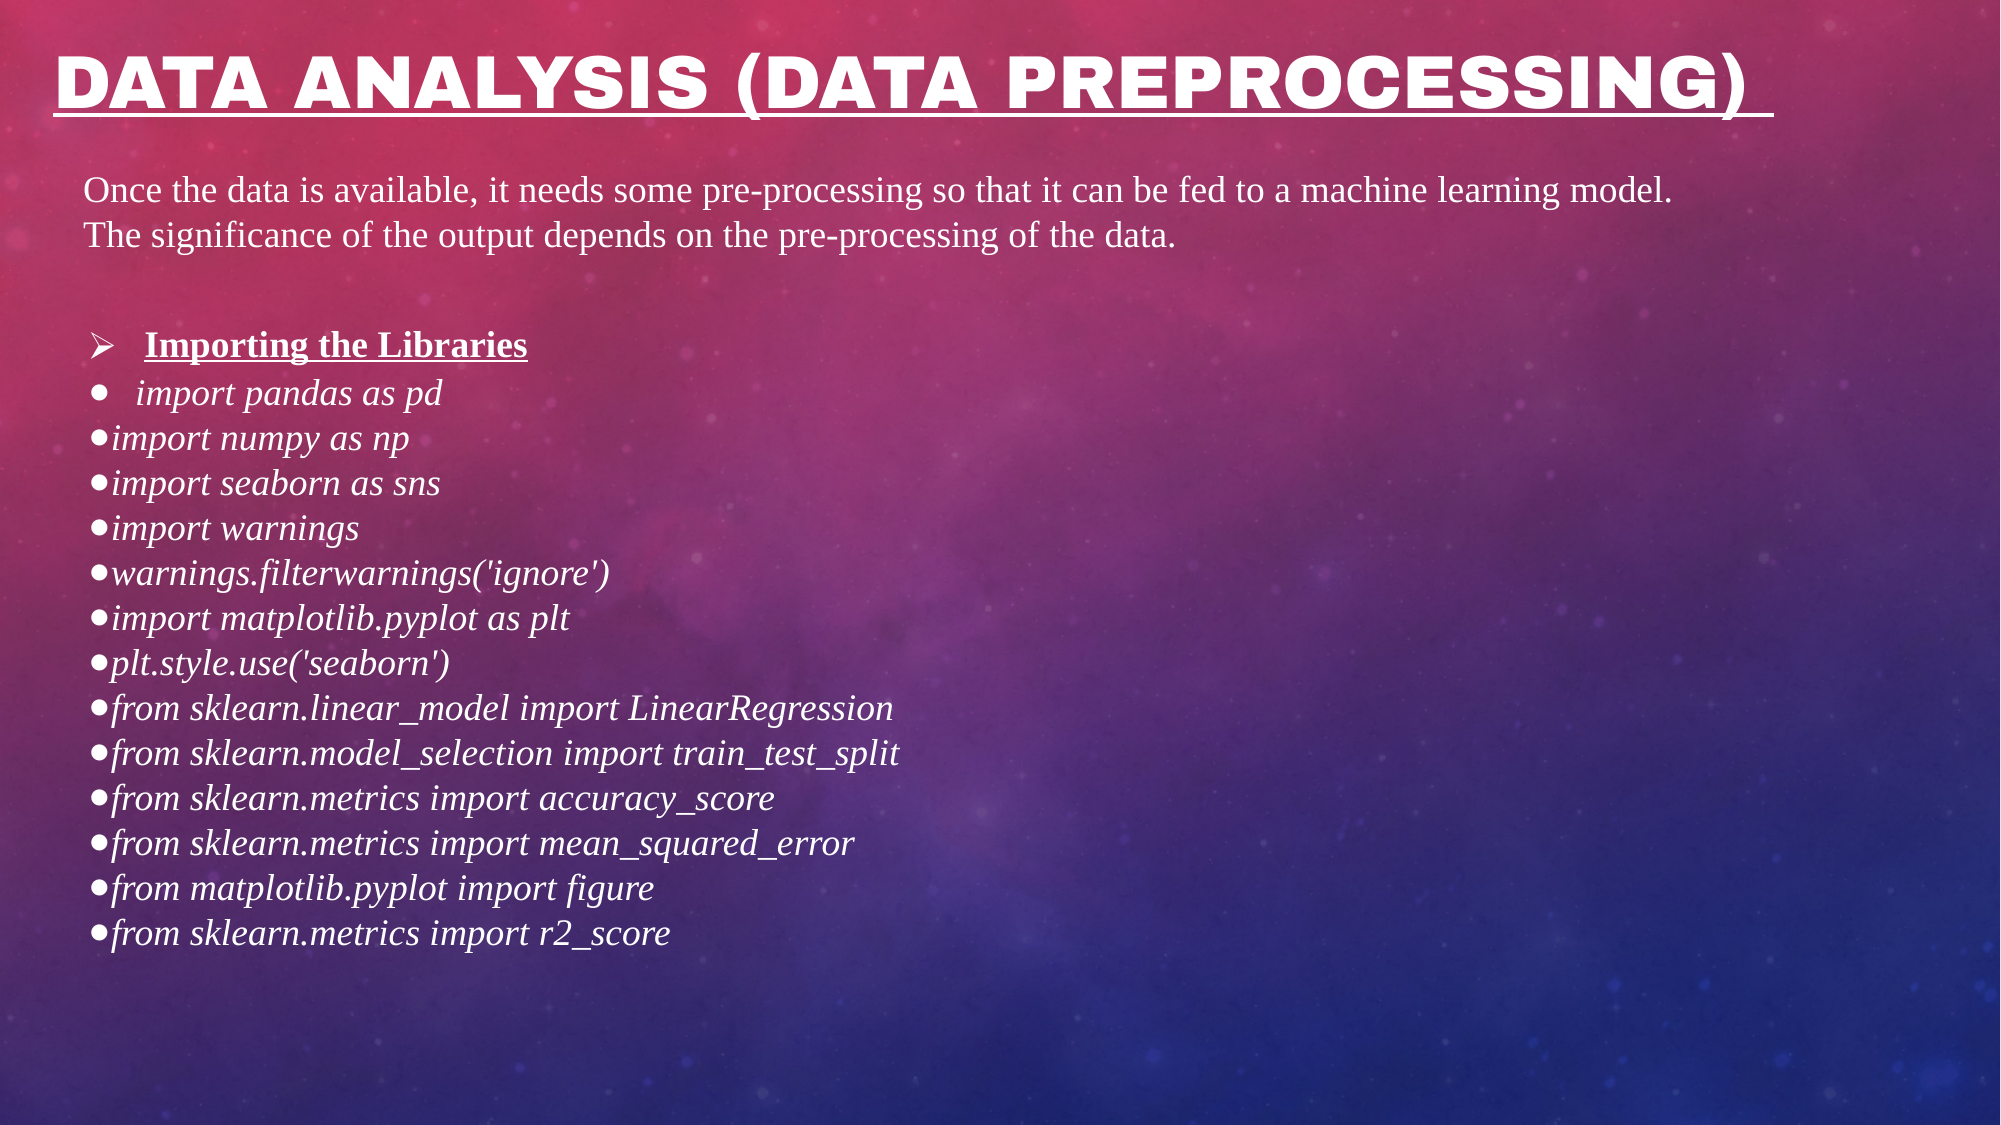

# DATA ANALYSIS (DATA PREPROCESSING)
Once the data is available, it needs some pre-processing so that it can be fed to a machine learning model. The significance of the output depends on the pre-processing of the data.

Importing the Libraries
 import pandas as pd
import numpy as np
import seaborn as sns
import warnings
warnings.filterwarnings('ignore')
import matplotlib.pyplot as plt
plt.style.use('seaborn')
from sklearn.linear_model import LinearRegression
from sklearn.model_selection import train_test_split
from sklearn.metrics import accuracy_score
from sklearn.metrics import mean_squared_error
from matplotlib.pyplot import figure
from sklearn.metrics import r2_score